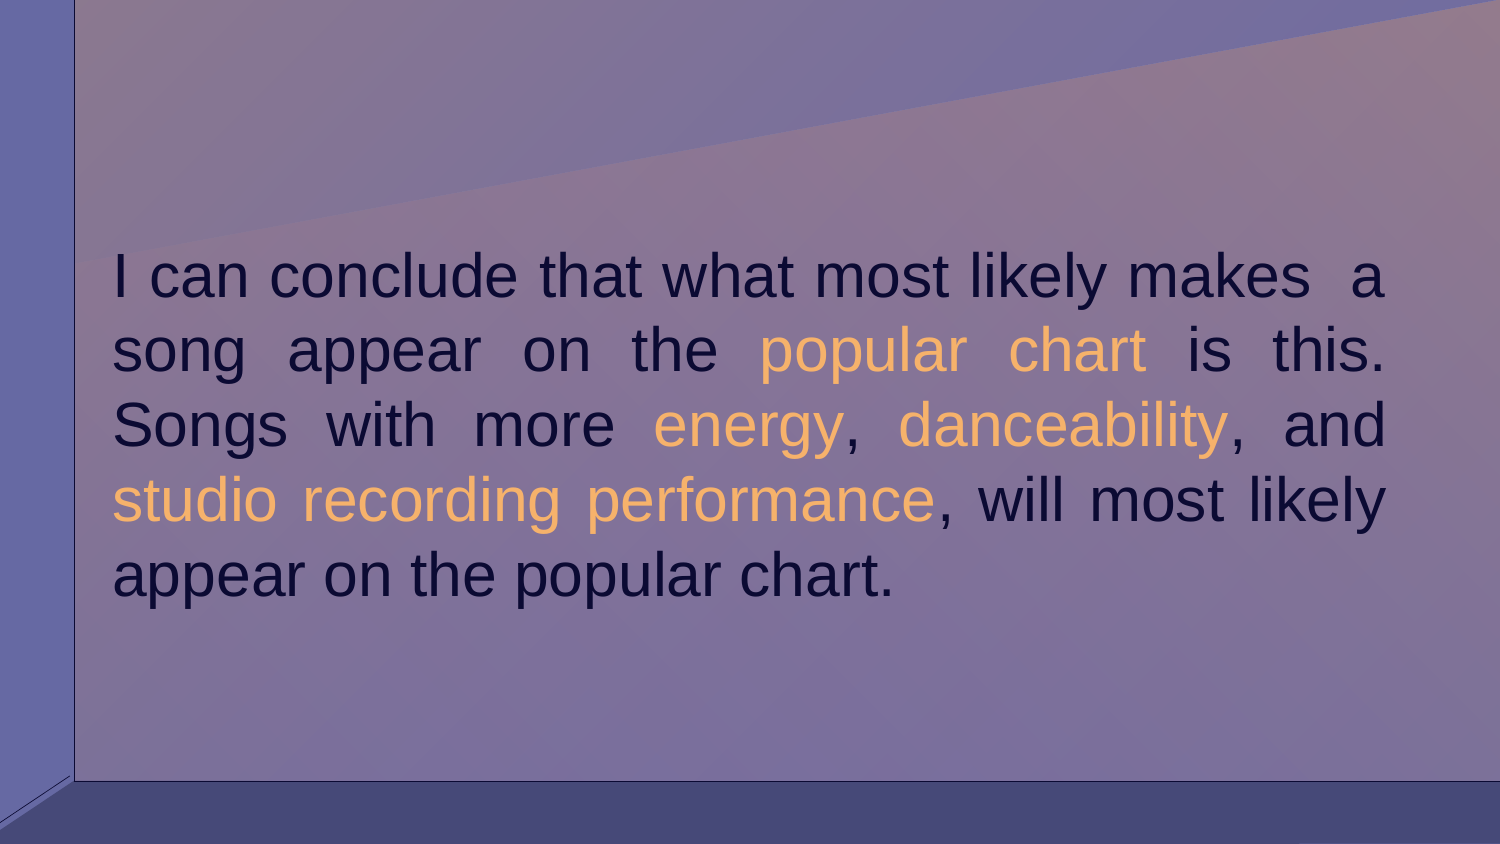

# I can conclude that what most likely makes  a song appear on the popular chart is this. Songs with more energy, danceability, and studio recording performance, will most likely appear on the popular chart.